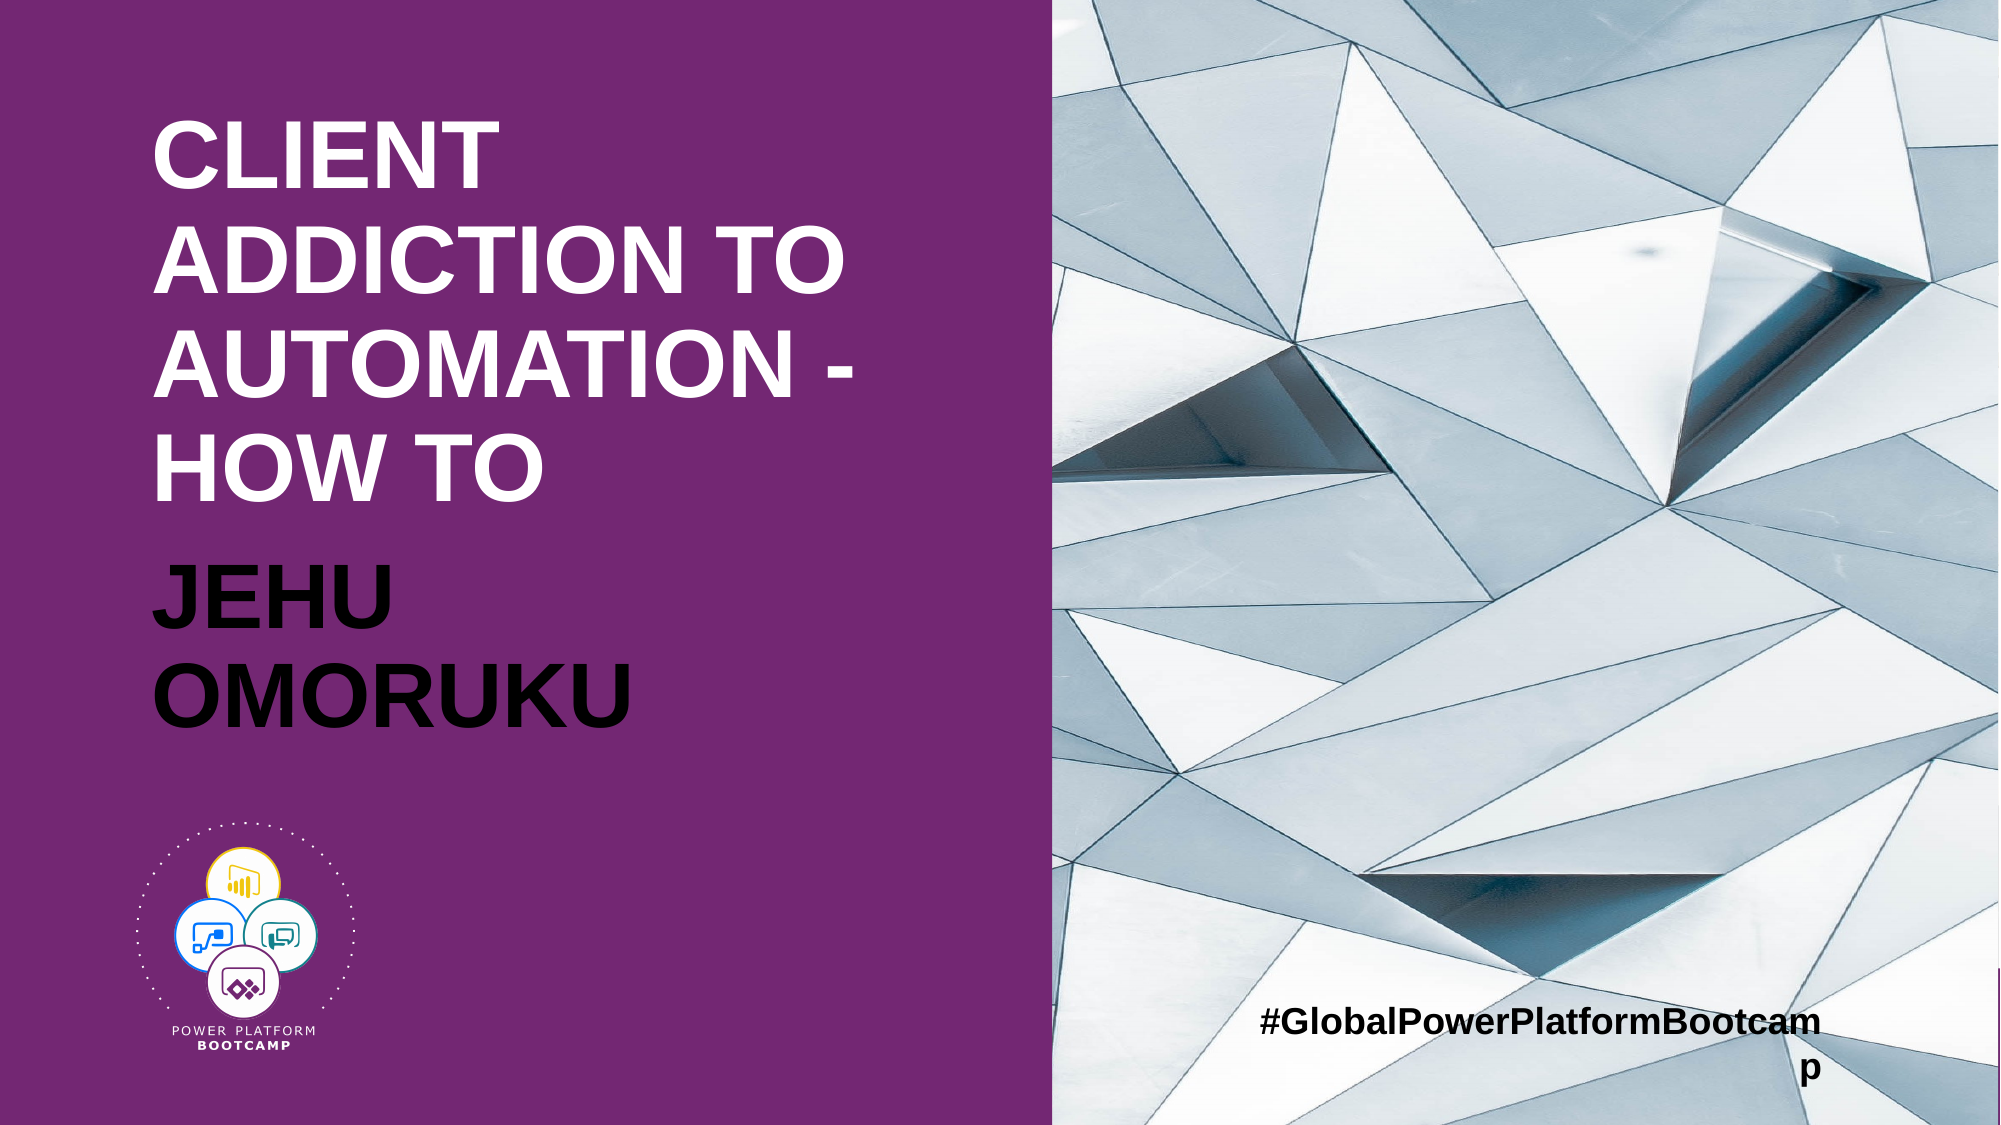

# CLIENT ADDICTION TO AUTOMATION - HOW TO
JEHU OMORUKU